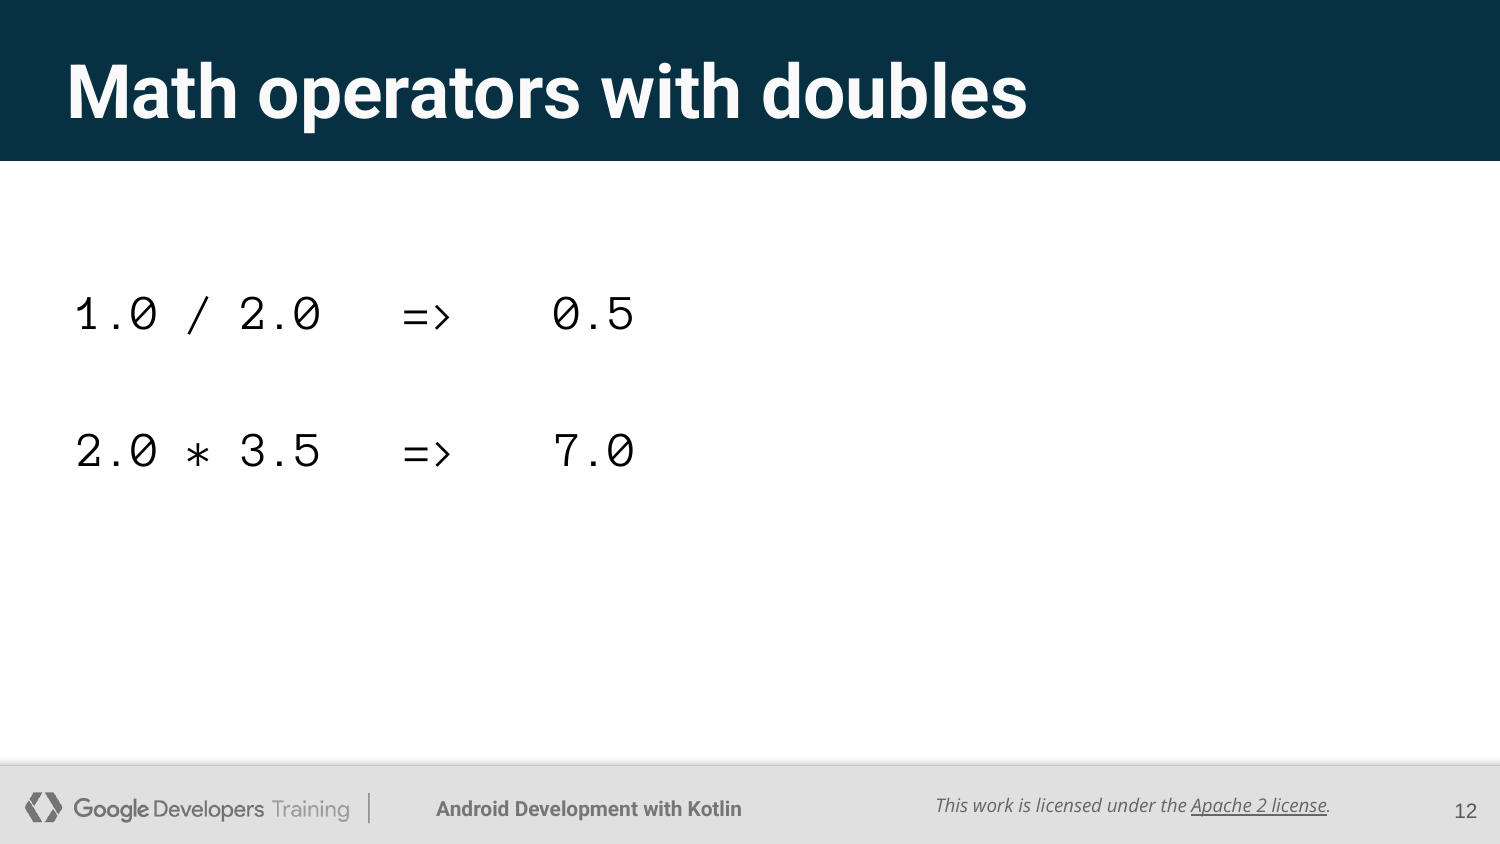

# Math operators with doubles
1.0 / 2.0   =>
0.5
2.0 * 3.5   =>
7.0
12